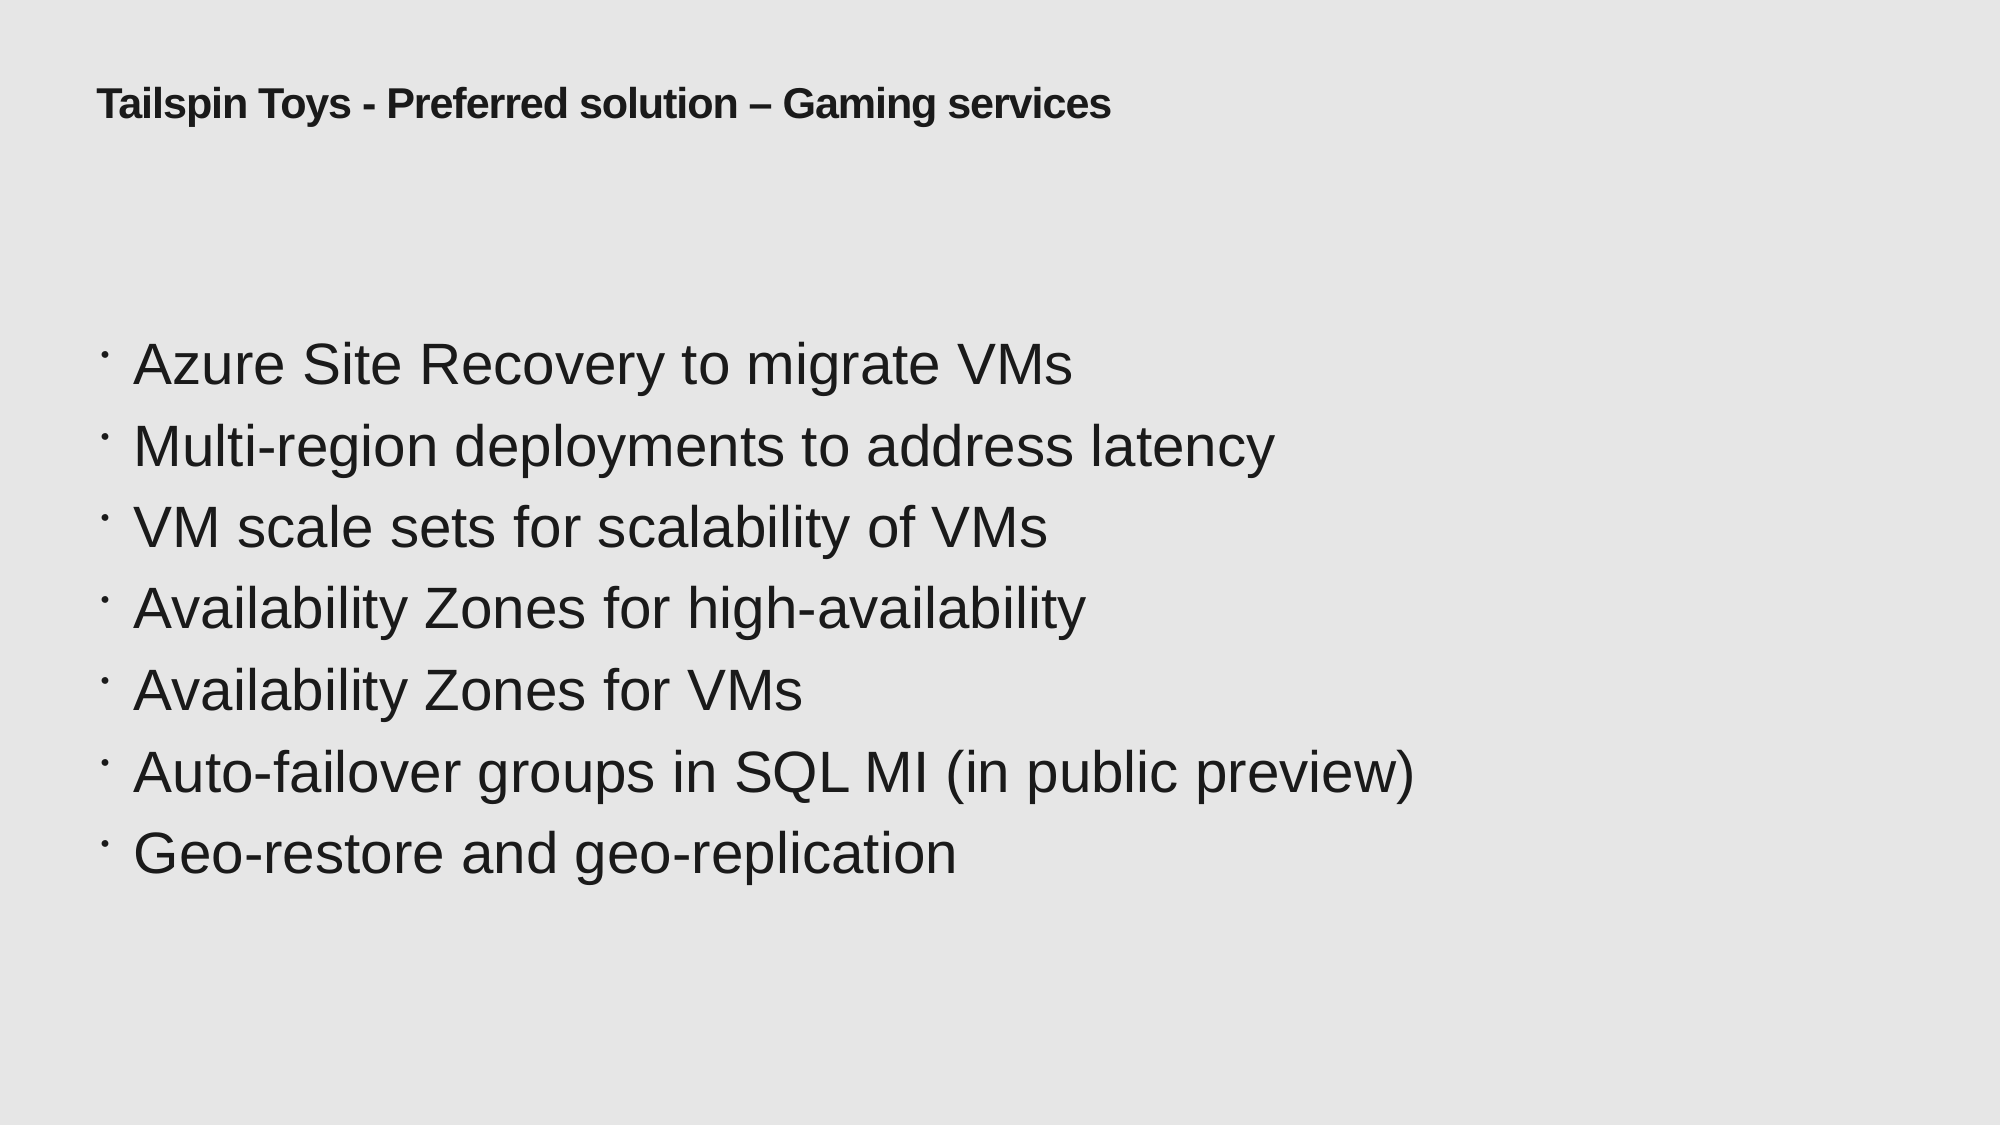

# Tailspin Toys - Preferred solution – Gaming services
Azure Site Recovery to migrate VMs
Multi-region deployments to address latency
VM scale sets for scalability of VMs
Availability Zones for high-availability
Availability Zones for VMs
Auto-failover groups in SQL MI (in public preview)
Geo-restore and geo-replication